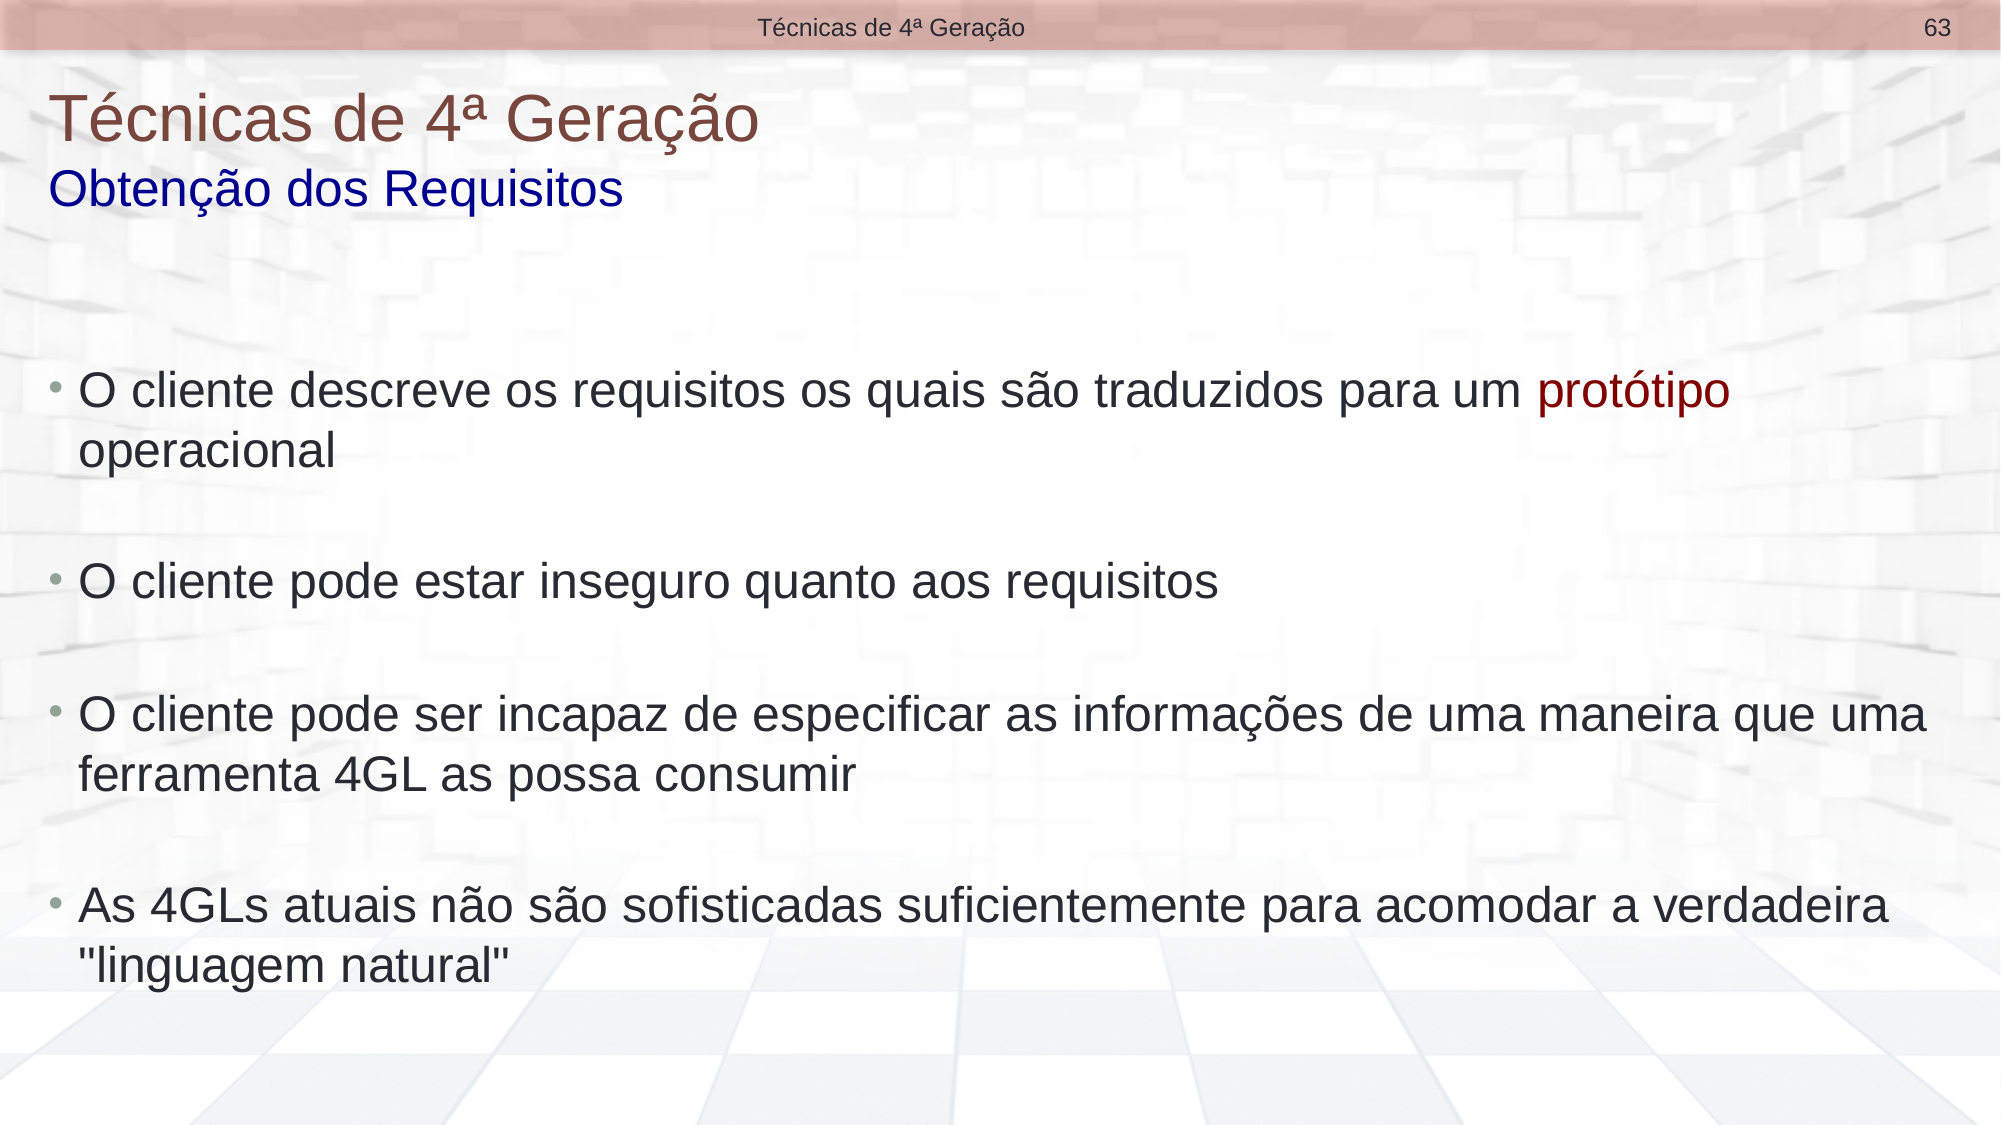

63
Técnicas de 4ª Geração
# Técnicas de 4ª Geração Obtenção dos Requisitos
O cliente descreve os requisitos os quais são traduzidos para um protótipo operacional

O cliente pode estar inseguro quanto aos requisitos

O cliente pode ser incapaz de especificar as informações de uma maneira que uma ferramenta 4GL as possa consumir

As 4GLs atuais não são sofisticadas suficientemente para acomodar a verdadeira "linguagem natural"